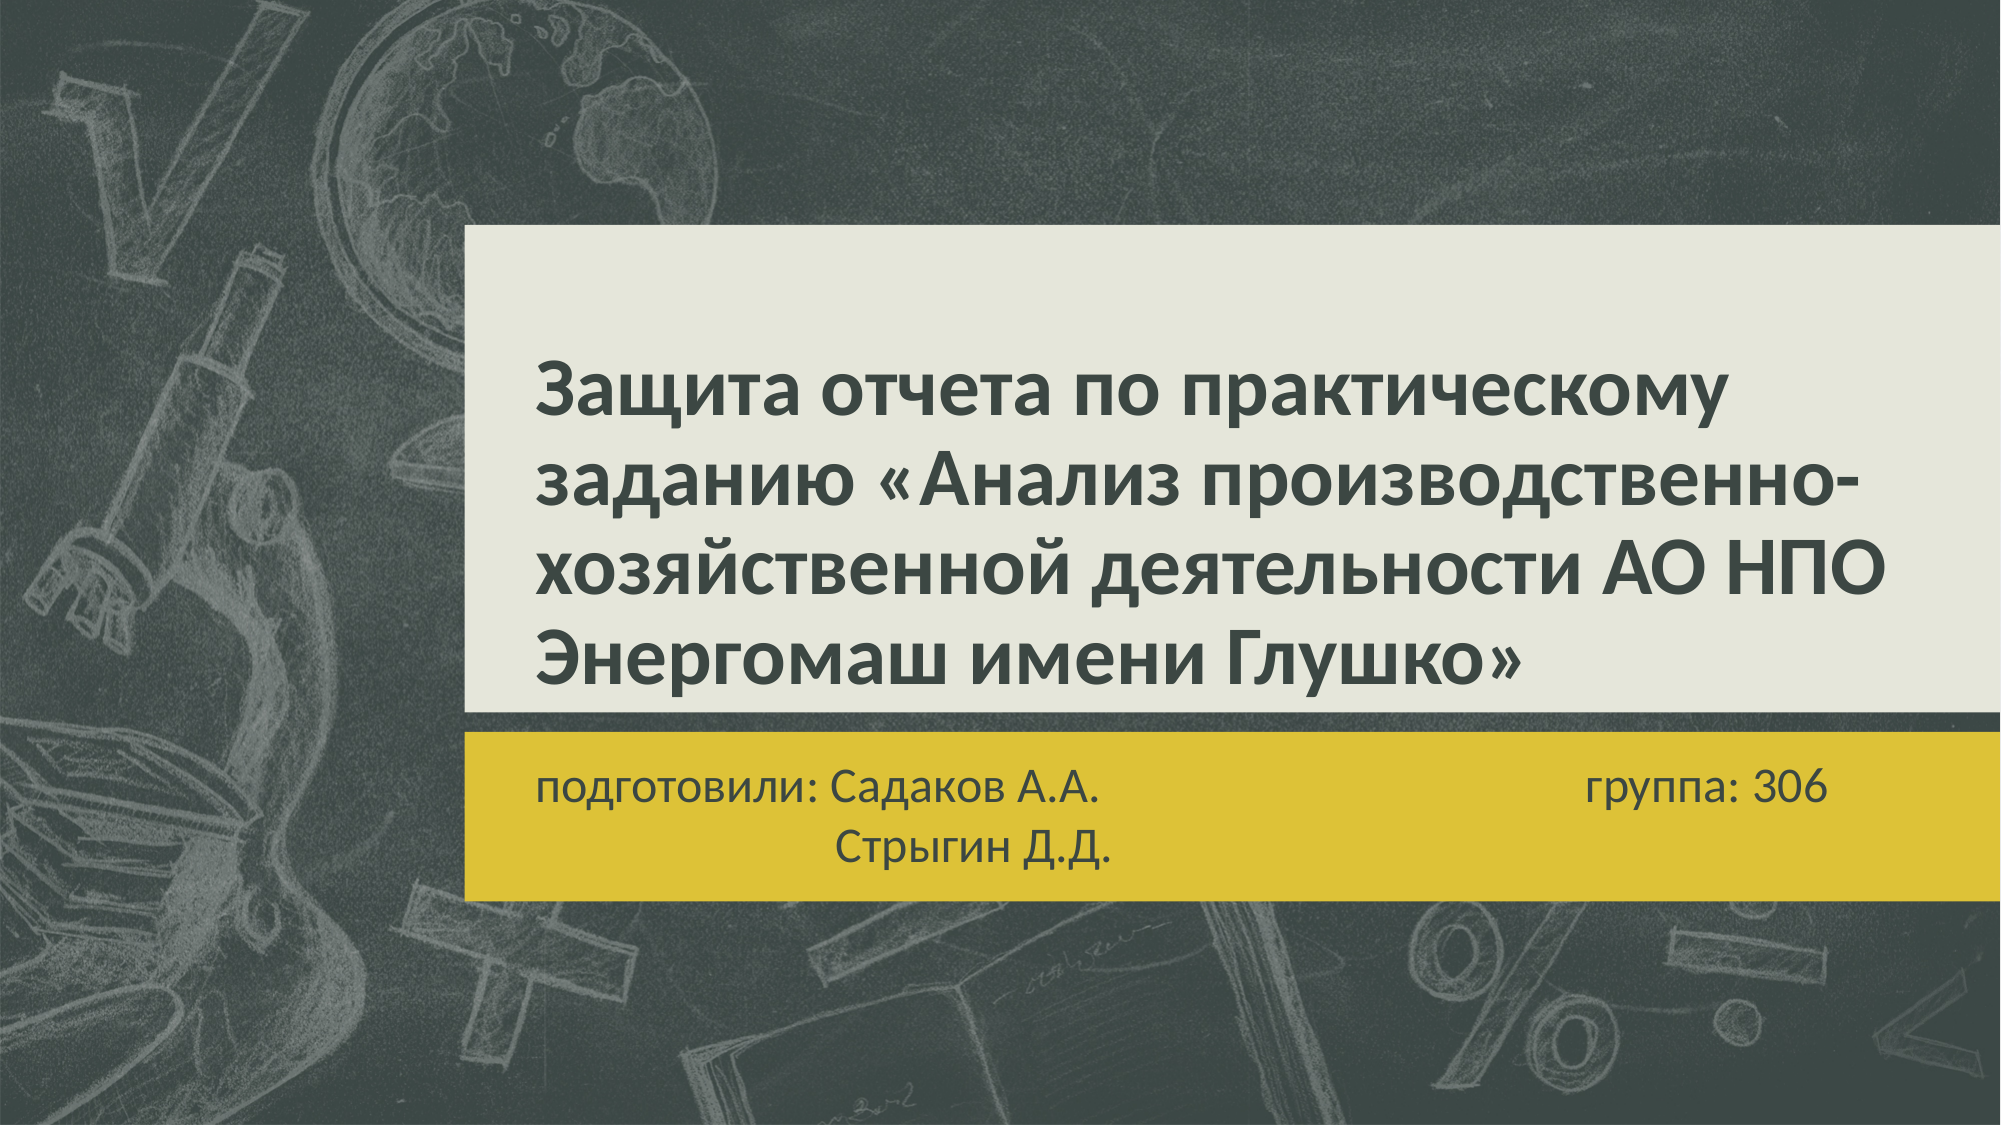

# Защита отчета по практическому заданию «Анализ производственно-хозяйственной деятельности АО НПО Энергомаш имени Глушко»
подготовили: Садаков А.А.				группа: 306
		Стрыгин Д.Д.